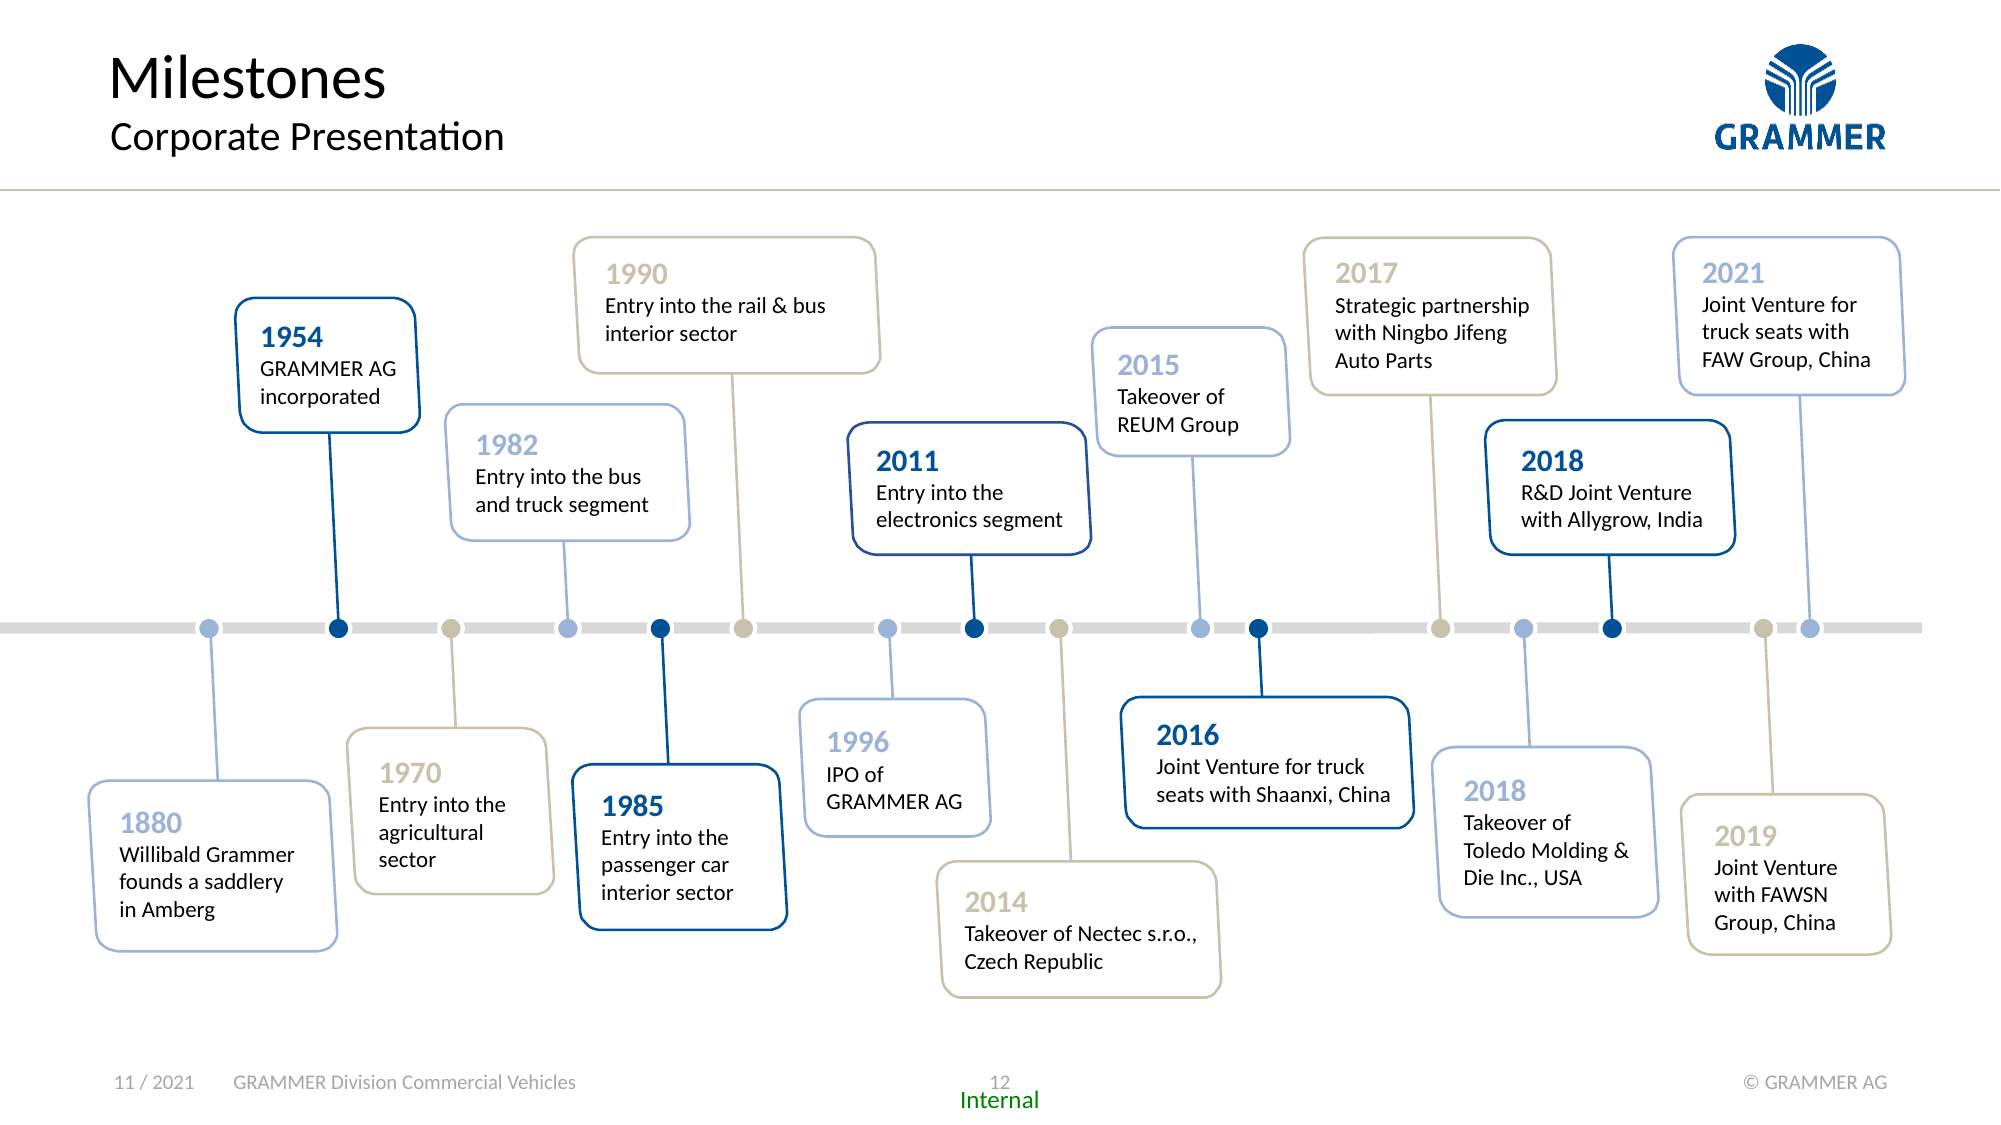

Milestones
Corporate Presentation

2017
Strategic partnership with Ningbo Jifeng
Auto Parts

2021
Joint Venture for
truck seats with
FAW Group, China
1990
Entry into the rail & bus
interior sector

1954
GRAMMER AG
incorporated

2015
Takeover of
REUM Group

1982
Entry into the bus and truck segment
2011
Entry into the
electronics segment
2018
R&D Joint Venture with Allygrow, India

2016
Joint Venture for truck seats with Shaanxi, China
1996
IPO of
GRAMMER AG

1970
Entry into the
agricultural sector

2018
Takeover of
Toledo Molding &
Die Inc., USA

1985
Entry into the
passenger car
interior sector

1880
Willibald Grammer
founds a saddlery
in Amberg
2019
Joint Venture with FAWSN Group, China

2014
Takeover of Nectec s.r.o., Czech Republic
12
11 / 2021
GRAMMER Division Commercial Vehicles